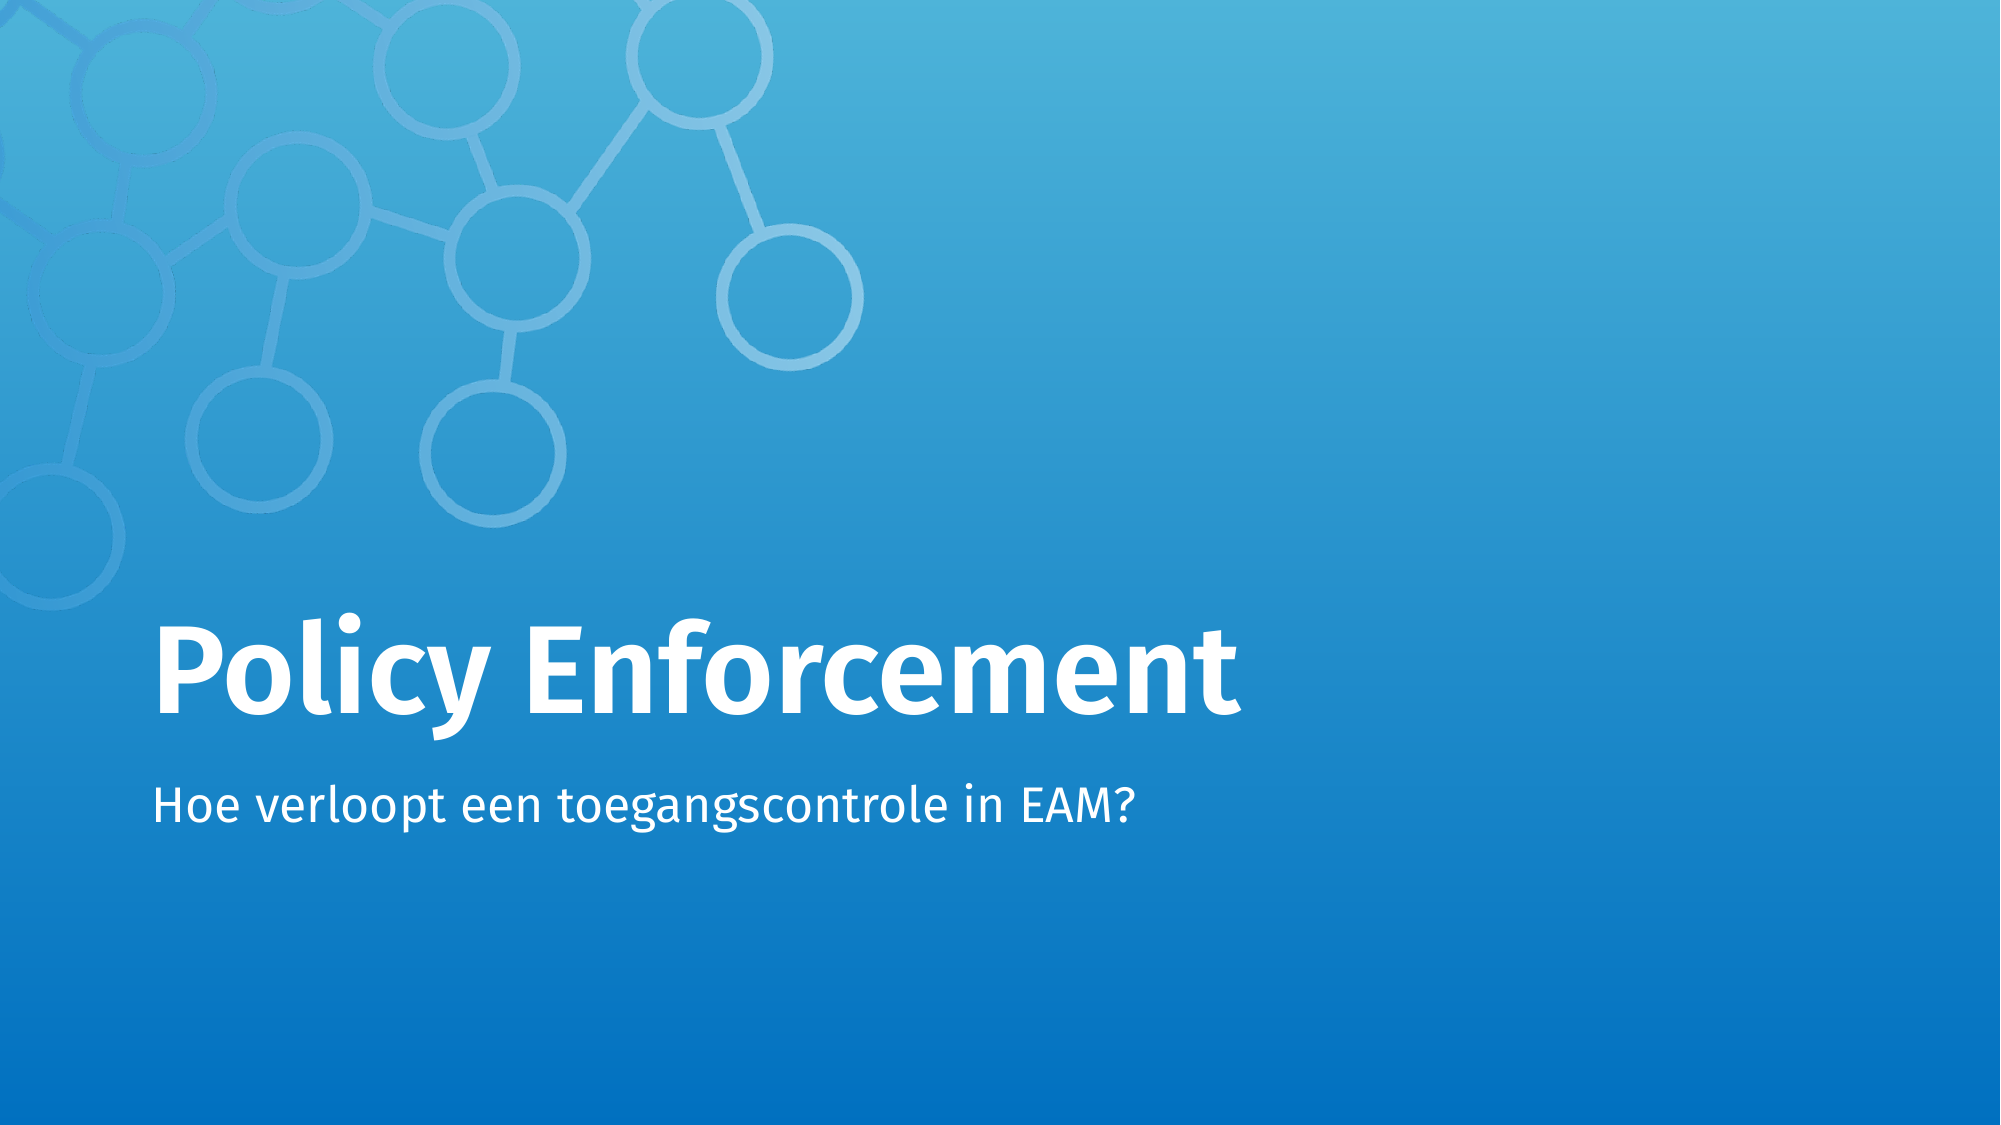

# Policy Enforcement
Hoe verloopt een toegangscontrole in EAM?